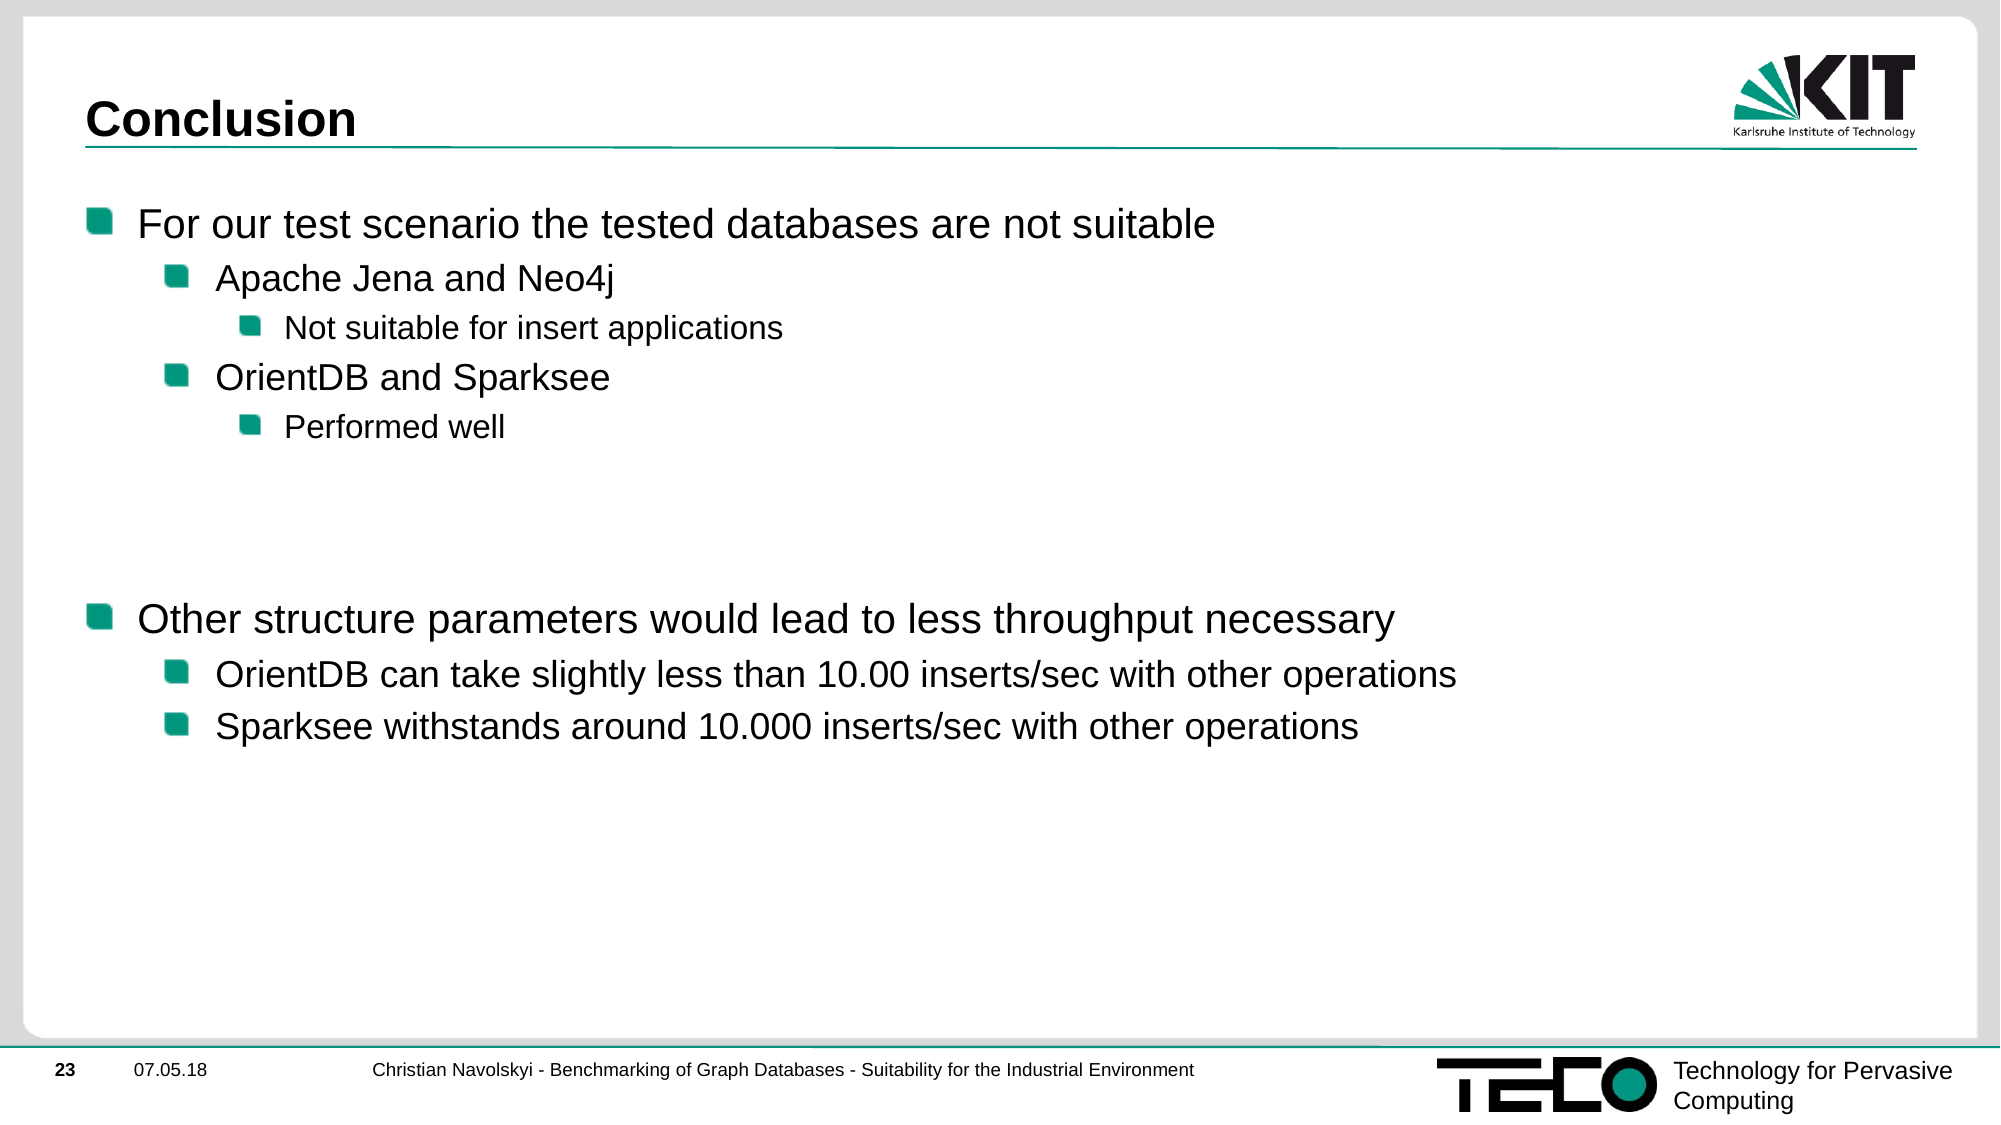

# Conclusion
For our test scenario the tested databases are not suitable
Apache Jena and Neo4j
Not suitable for insert applications
OrientDB and Sparksee
Performed well

Other structure parameters would lead to less throughput necessary
OrientDB can take slightly less than 10.00 inserts/sec with other operations
Sparksee withstands around 10.000 inserts/sec with other operations
Christian Navolskyi - Benchmarking of Graph Databases - Suitability for the Industrial Environment